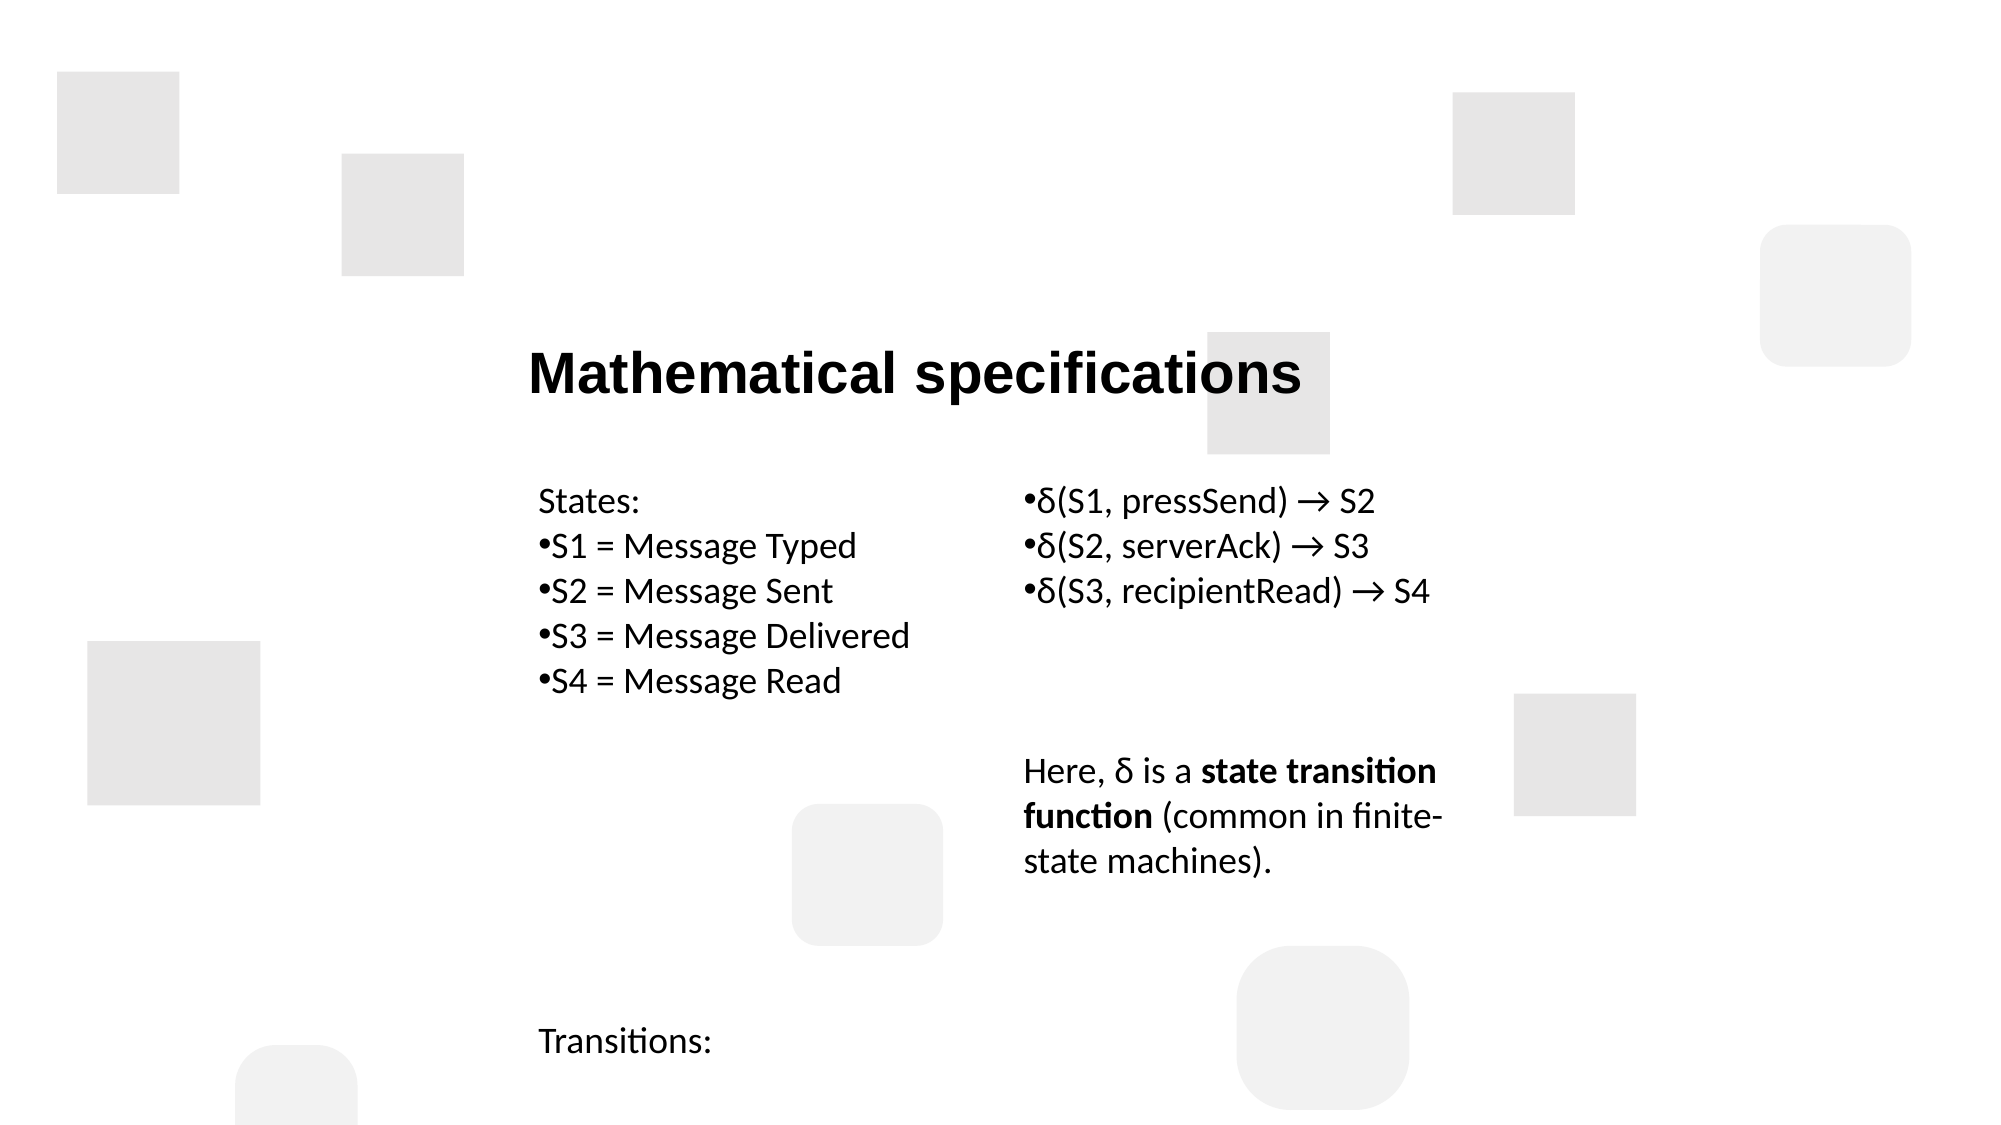

Mathematical specifications

These are notations based on mathematical concepts such as finite-state machines or sets. These unambiguous specifications reduce the arguments between customer and contractor about system functionality. However, most customers don't understand formal specifications and are reluctant to accept it as a system contract.
States:
S1 = Message Typed
S2 = Message Sent
S3 = Message Delivered
S4 = Message Read

Transitions:
δ(S1, pressSend) → S2
δ(S2, serverAck) → S3
δ(S3, recipientRead) → S4

Here, δ is a state transition function (common in finite-state machines).